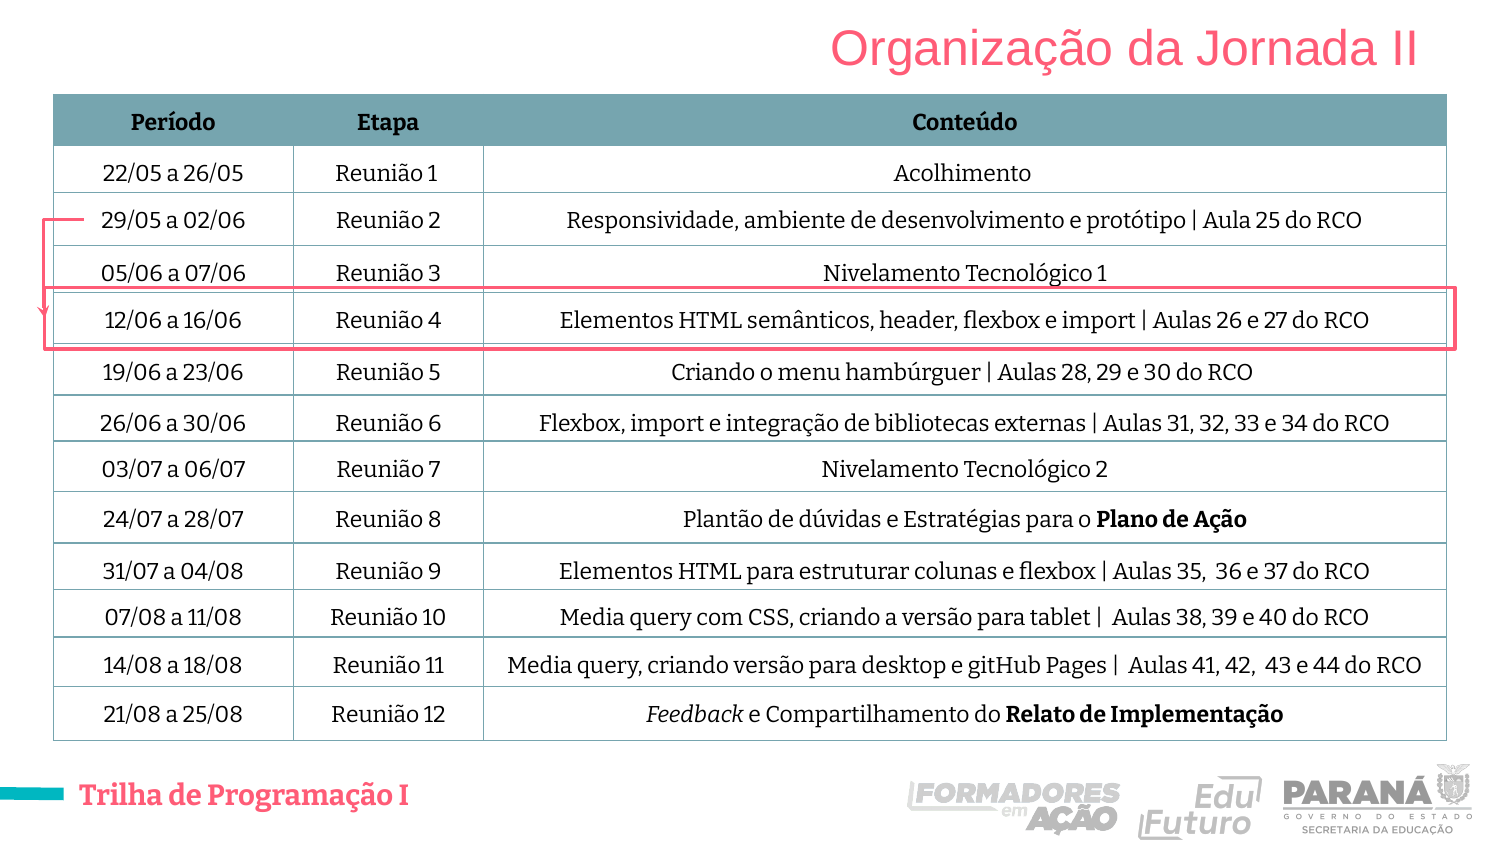

Organização da Jornada II
| Período | Etapa | Conteúdo |
| --- | --- | --- |
| 22/05 a 26/05 | Reunião 1 | Acolhimento |
| 29/05 a 02/06 | Reunião 2 | Responsividade, ambiente de desenvolvimento e protótipo | Aula 25 do RCO |
| 05/06 a 07/06 | Reunião 3 | Nivelamento Tecnológico 1 |
| 12/06 a 16/06 | Reunião 4 | Elementos HTML semânticos, header, flexbox e import | Aulas 26 e 27 do RCO |
| 19/06 a 23/06 | Reunião 5 | Criando o menu hambúrguer | Aulas 28, 29 e 30 do RCO |
| 26/06 a 30/06 | Reunião 6 | Flexbox, import e integração de bibliotecas externas | Aulas 31, 32, 33 e 34 do RCO |
| 03/07 a 06/07 | Reunião 7 | Nivelamento Tecnológico 2 |
| 24/07 a 28/07 | Reunião 8 | Plantão de dúvidas e Estratégias para o Plano de Ação |
| 31/07 a 04/08 | Reunião 9 | Elementos HTML para estruturar colunas e flexbox | Aulas 35, 36 e 37 do RCO |
| 07/08 a 11/08 | Reunião 10 | Media query com CSS, criando a versão para tablet | Aulas 38, 39 e 40 do RCO |
| 14/08 a 18/08 | Reunião 11 | Media query, criando versão para desktop e gitHub Pages | Aulas 41, 42, 43 e 44 do RCO |
| 21/08 a 25/08 | Reunião 12 | Feedback e Compartilhamento do Relato de Implementação |